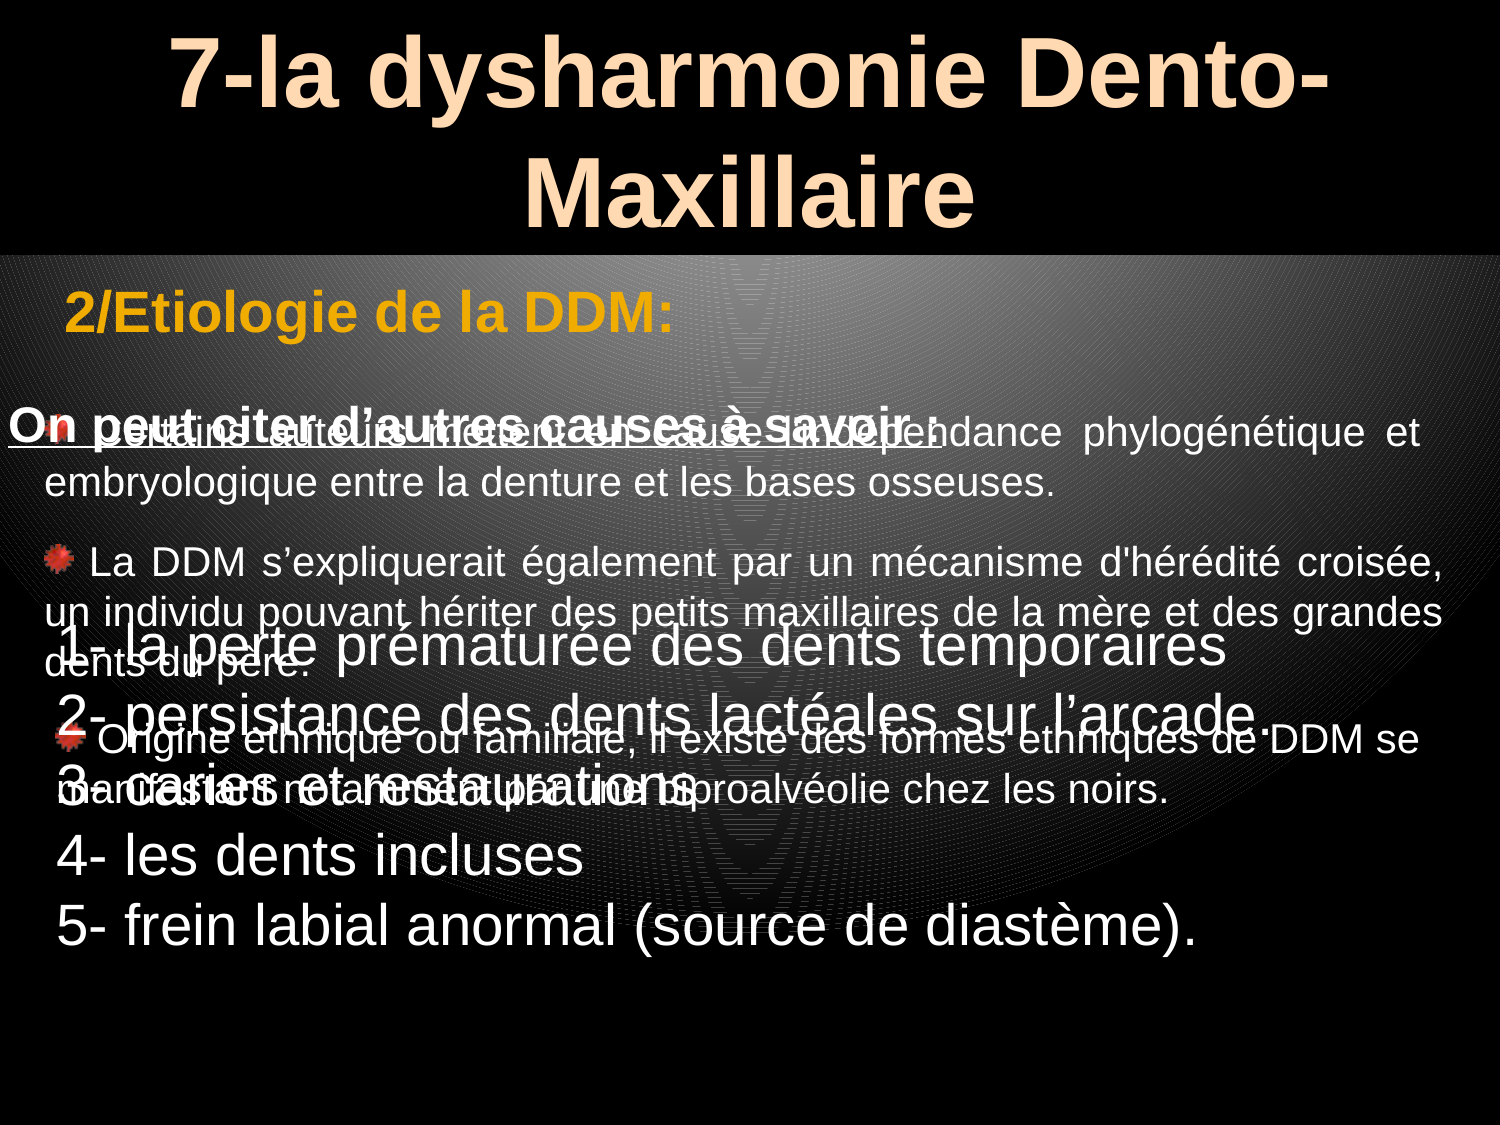

7-la dysharmonie Dento-Maxillaire
2/Etiologie de la DDM:
On peut citer d’autres causes à savoir :
 Certains auteurs mettent en cause l'indépendance phylogénétique et embryologique entre la denture et les bases osseuses.
 La DDM s’expliquerait également par un mécanisme d'hérédité croisée, un individu pouvant hériter des petits maxillaires de la mère et des grandes dents du père.
1- la perte prématurée des dents temporaires
2- persistance des dents lactéales sur l’arcade.
3- caries et restaurations
4- les dents incluses
5- frein labial anormal (source de diastème).
 Origine ethnique ou familiale, il existe des formes ethniques de DDM se manifestant notamment par une biproalvéolie chez les noirs.